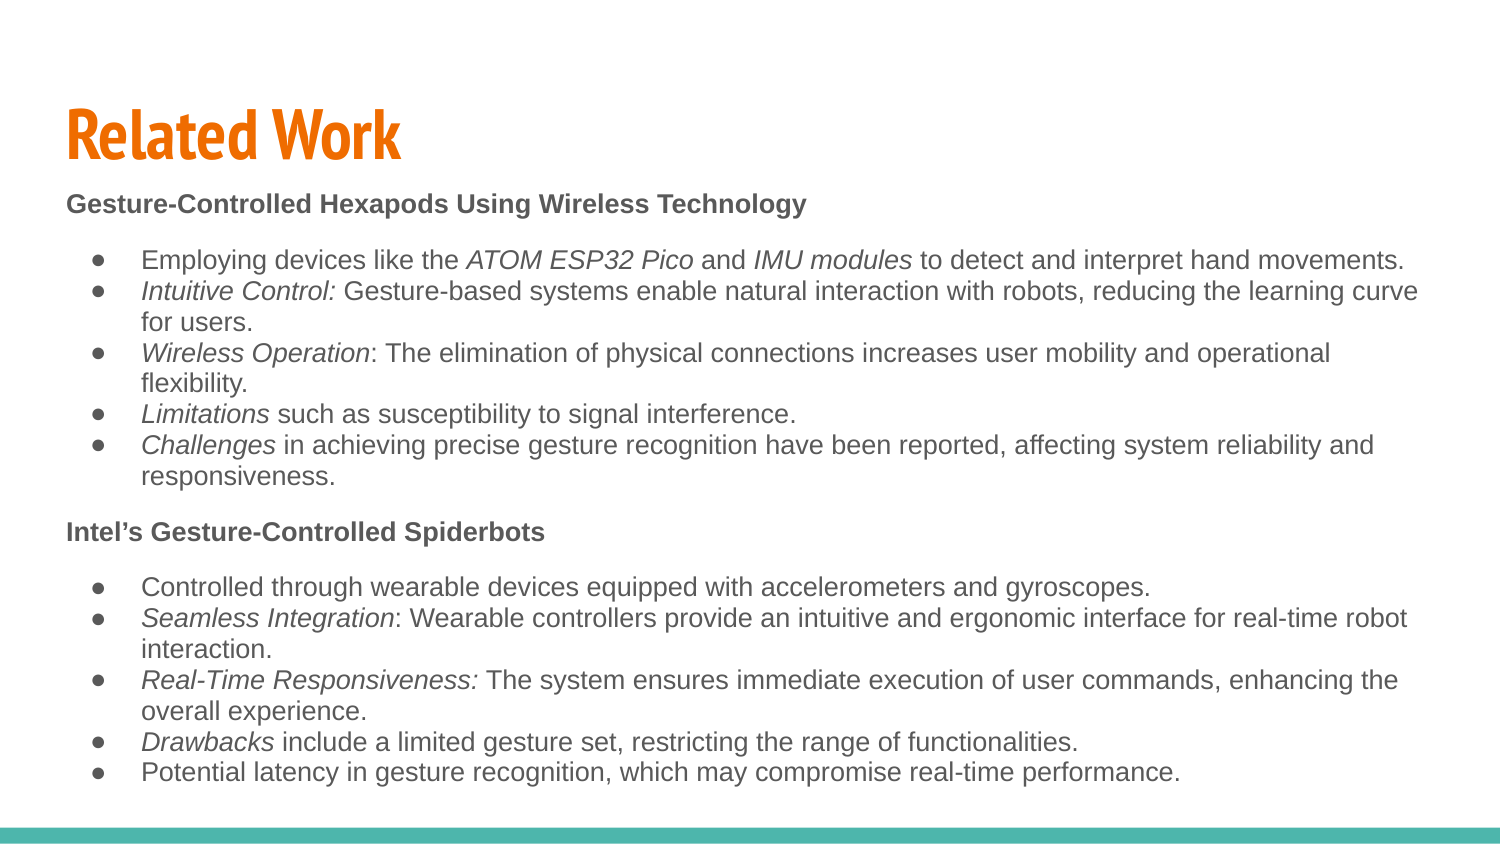

# Related Work
Gesture-Controlled Hexapods Using Wireless Technology
Employing devices like the ATOM ESP32 Pico and IMU modules to detect and interpret hand movements.
Intuitive Control: Gesture-based systems enable natural interaction with robots, reducing the learning curve for users.
Wireless Operation: The elimination of physical connections increases user mobility and operational flexibility.
Limitations such as susceptibility to signal interference.
Challenges in achieving precise gesture recognition have been reported, affecting system reliability and responsiveness.
Intel’s Gesture-Controlled Spiderbots
Controlled through wearable devices equipped with accelerometers and gyroscopes.
Seamless Integration: Wearable controllers provide an intuitive and ergonomic interface for real-time robot interaction.
Real-Time Responsiveness: The system ensures immediate execution of user commands, enhancing the overall experience.
Drawbacks include a limited gesture set, restricting the range of functionalities.
Potential latency in gesture recognition, which may compromise real-time performance.